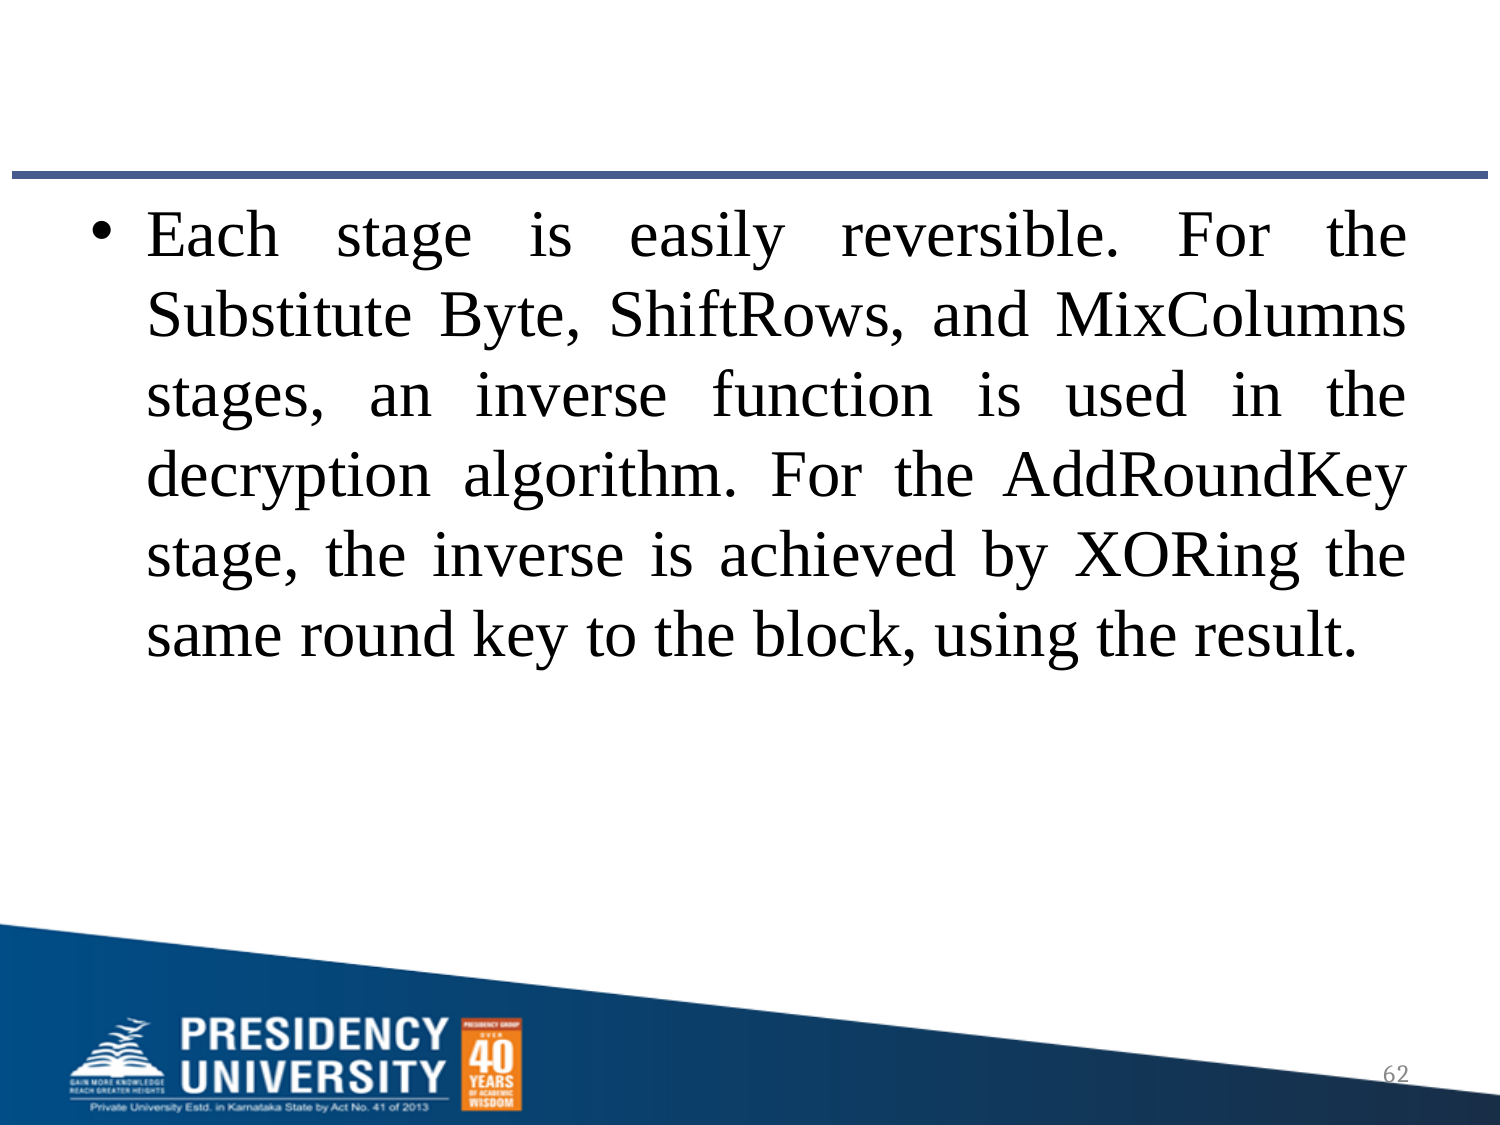

#
Each stage is easily reversible. For the Substitute Byte, ShiftRows, and MixColumns stages, an inverse function is used in the decryption algorithm. For the AddRoundKey stage, the inverse is achieved by XORing the same round key to the block, using the result.

62